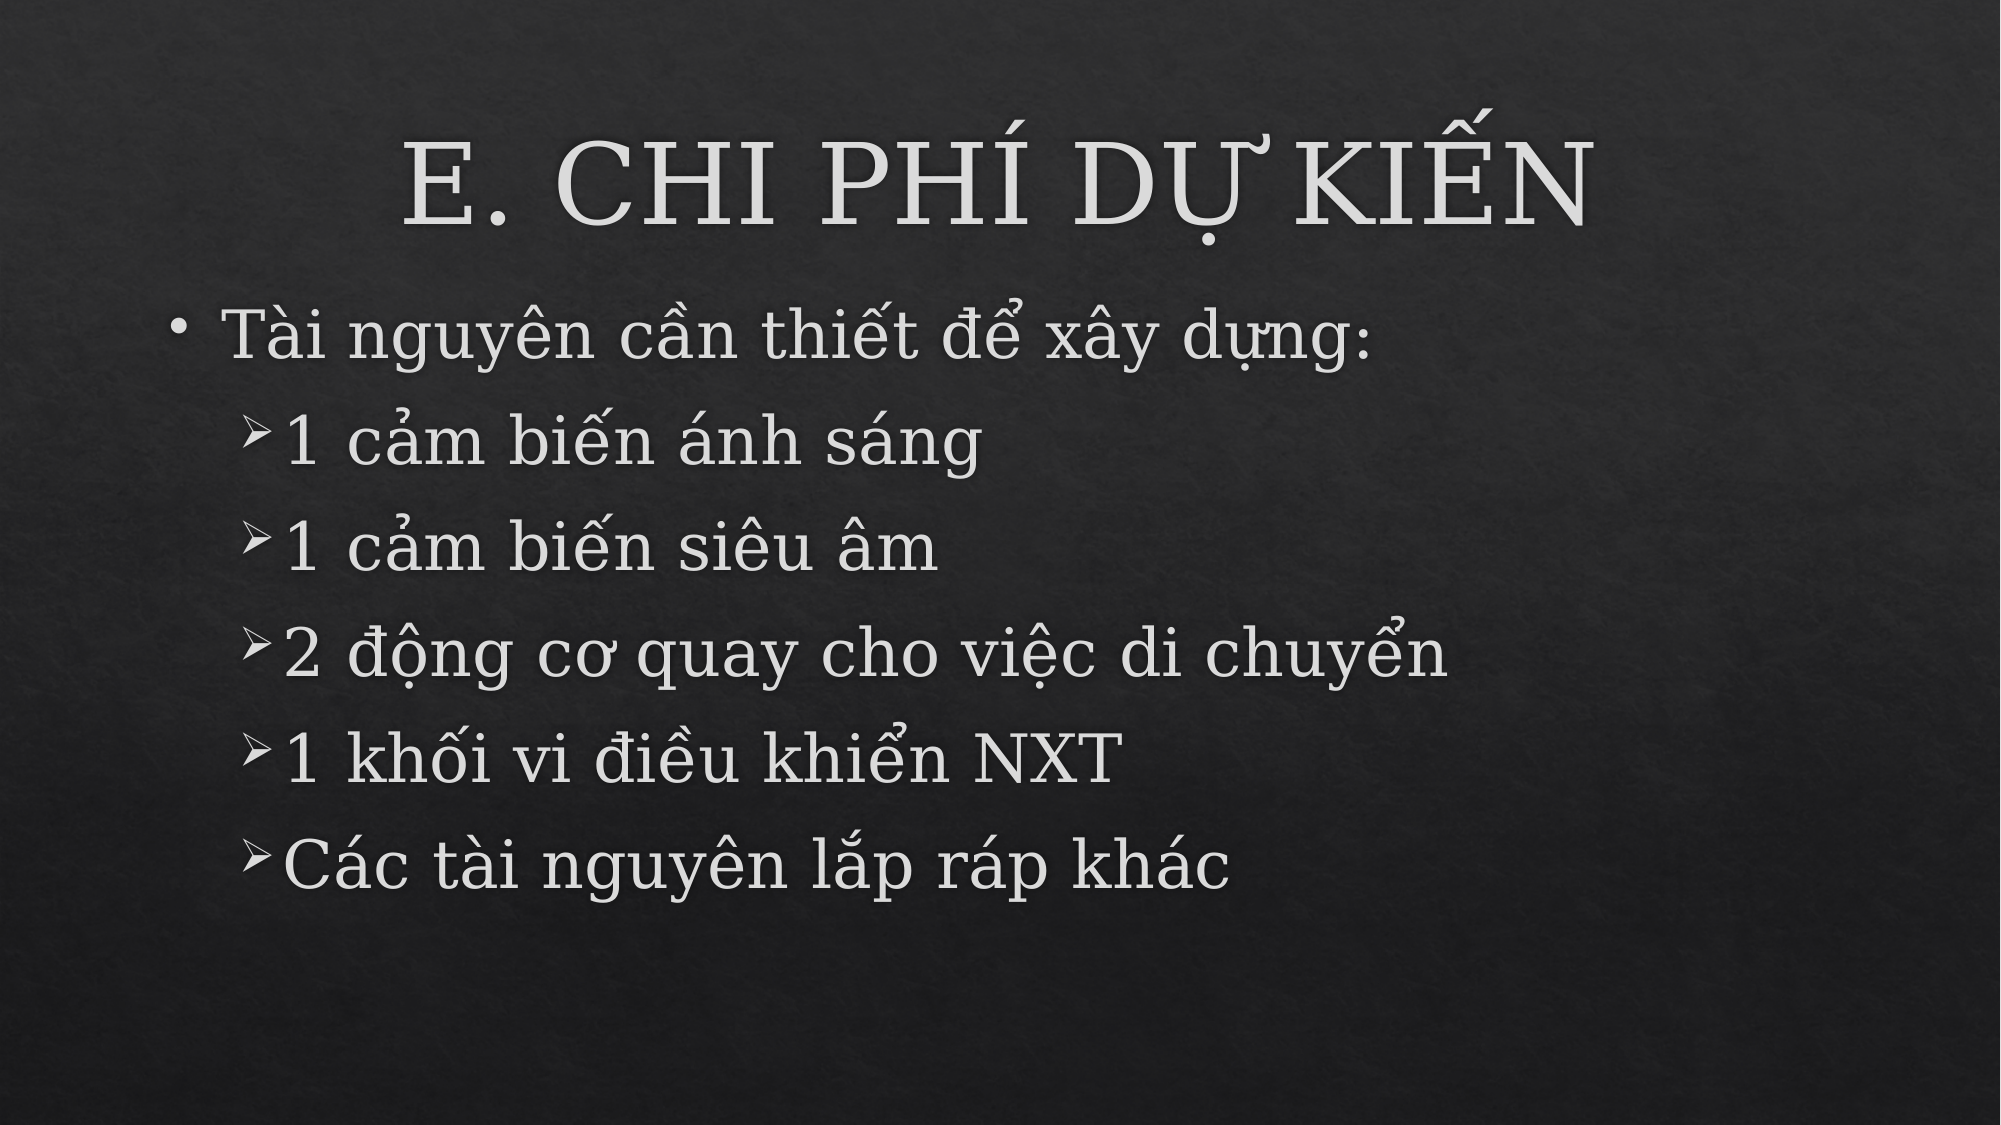

# E. CHI PHÍ DỰ KIẾN
Tài nguyên cần thiết để xây dựng:
1 cảm biến ánh sáng
1 cảm biến siêu âm
2 động cơ quay cho việc di chuyển
1 khối vi điều khiển NXT
Các tài nguyên lắp ráp khác